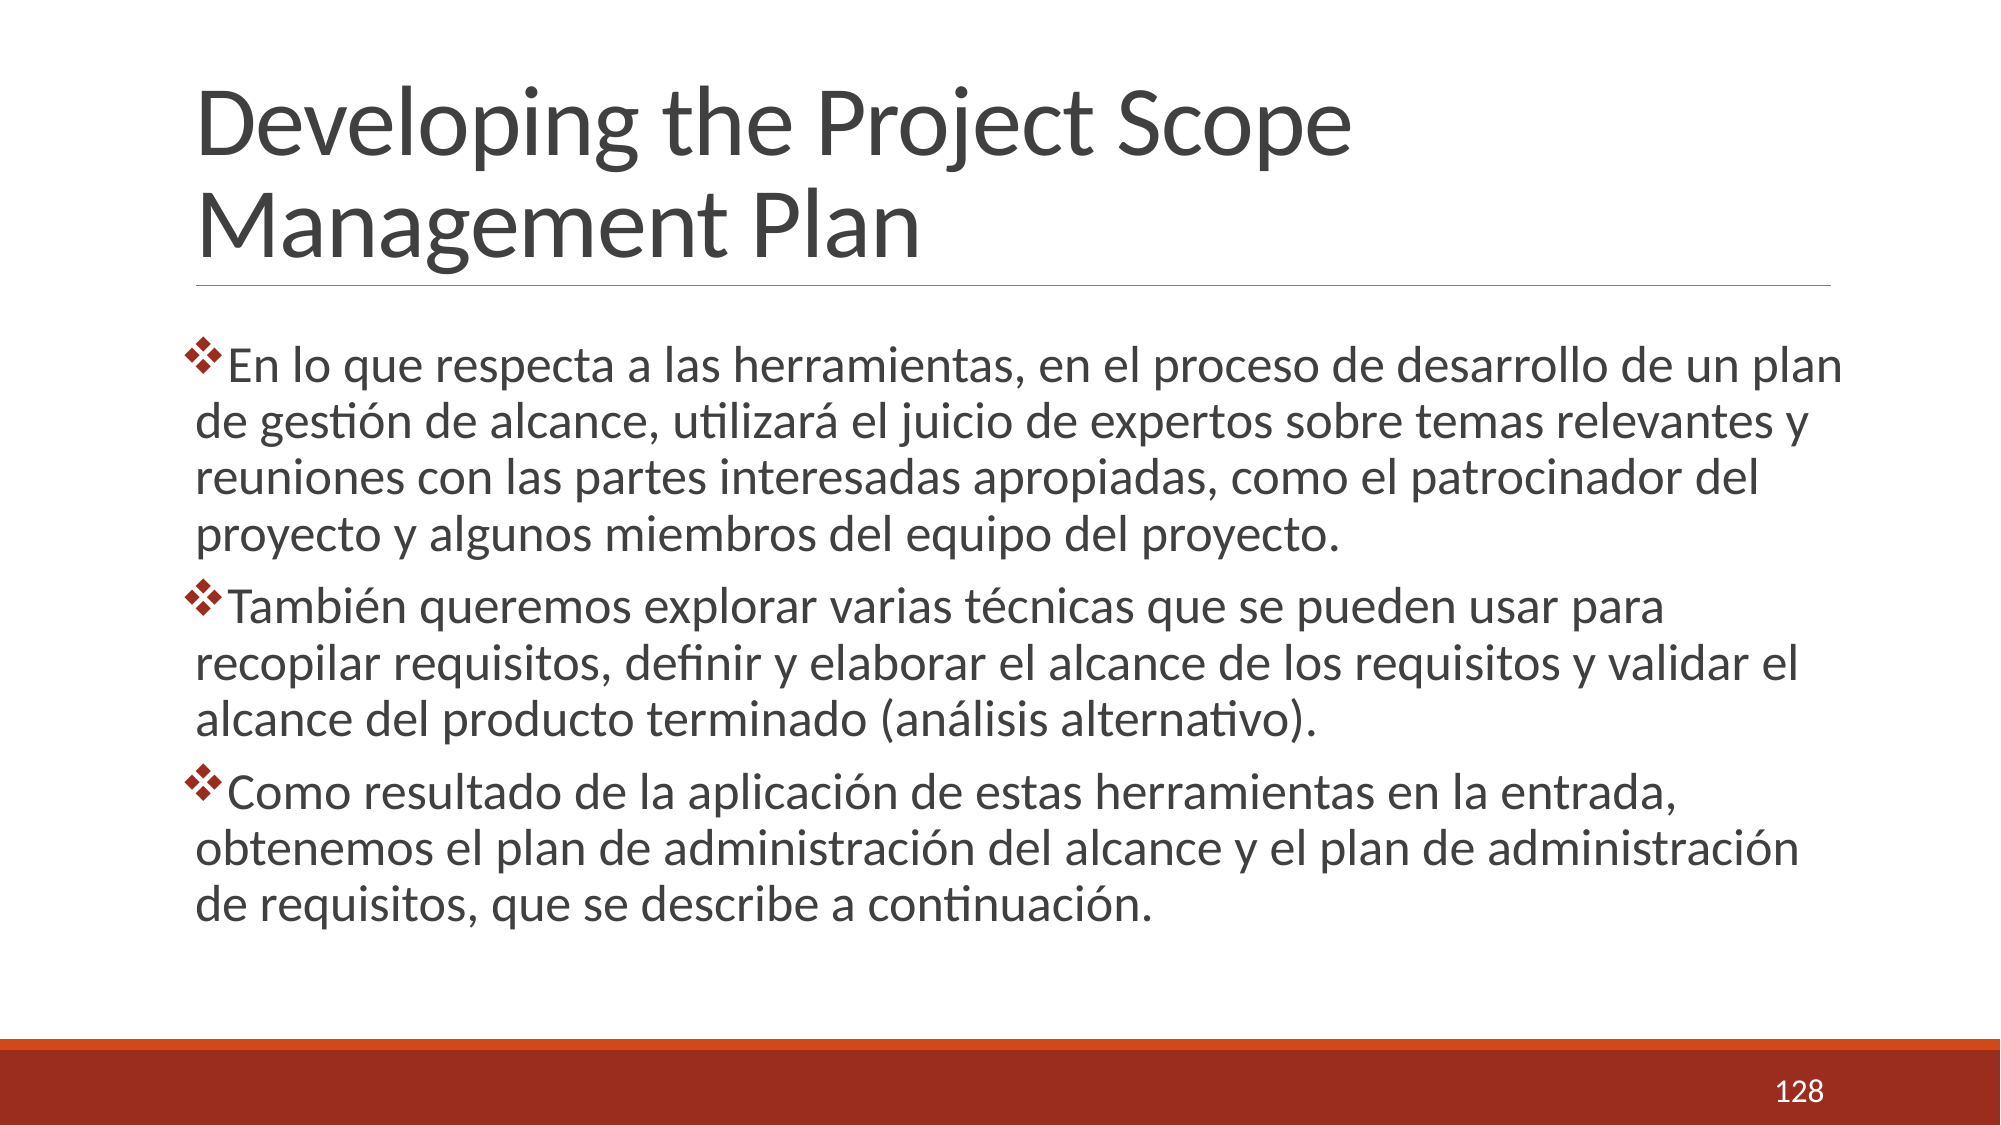

# Developing the Project Scope Management Plan
En lo que respecta a las herramientas, en el proceso de desarrollo de un plan de gestión de alcance, utilizará el juicio de expertos sobre temas relevantes y reuniones con las partes interesadas apropiadas, como el patrocinador del proyecto y algunos miembros del equipo del proyecto.
También queremos explorar varias técnicas que se pueden usar para recopilar requisitos, definir y elaborar el alcance de los requisitos y validar el alcance del producto terminado (análisis alternativo).
Como resultado de la aplicación de estas herramientas en la entrada, obtenemos el plan de administración del alcance y el plan de administración de requisitos, que se describe a continuación.
128